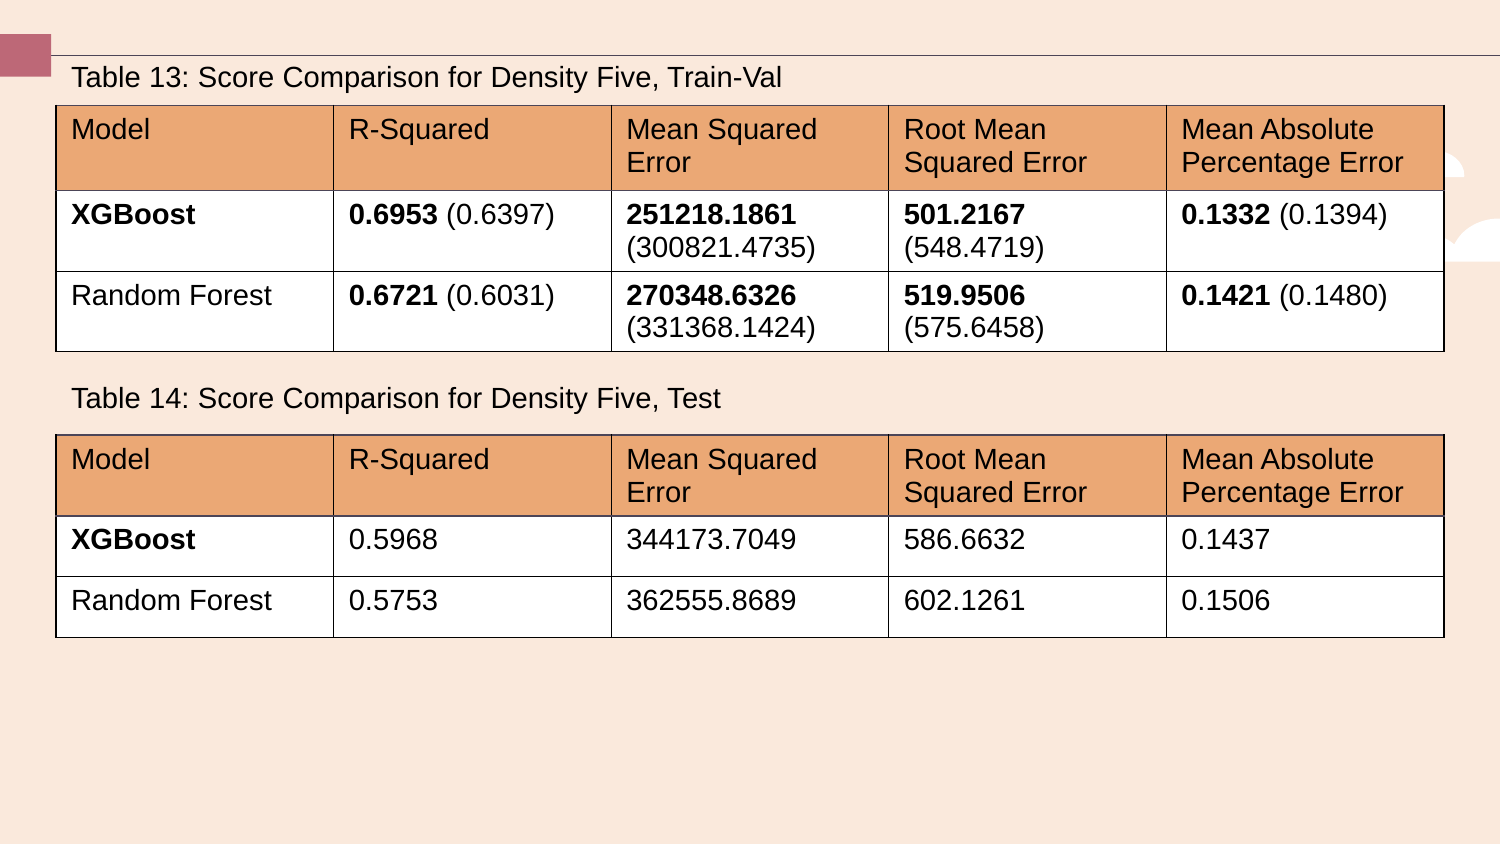

| Table 13: Score Comparison for Density Five, Train-Val |  |  |  |  |
| --- | --- | --- | --- | --- |
| Model | R-Squared | Mean Squared Error | Root Mean Squared Error | Mean Absolute Percentage Error |
| XGBoost | 0.6953 (0.6397) | 251218.1861 (300821.4735) | 501.2167 (548.4719) | 0.1332 (0.1394) |
| Random Forest | 0.6721 (0.6031) | 270348.6326 (331368.1424) | 519.9506 (575.6458) | 0.1421 (0.1480) |
| Table 14: Score Comparison for Density Five, Test |  |  |  |  |
| --- | --- | --- | --- | --- |
| Model | R-Squared | Mean Squared Error | Root Mean Squared Error | Mean Absolute Percentage Error |
| XGBoost | 0.5968 | 344173.7049 | 586.6632 | 0.1437 |
| Random Forest | 0.5753 | 362555.8689 | 602.1261 | 0.1506 |